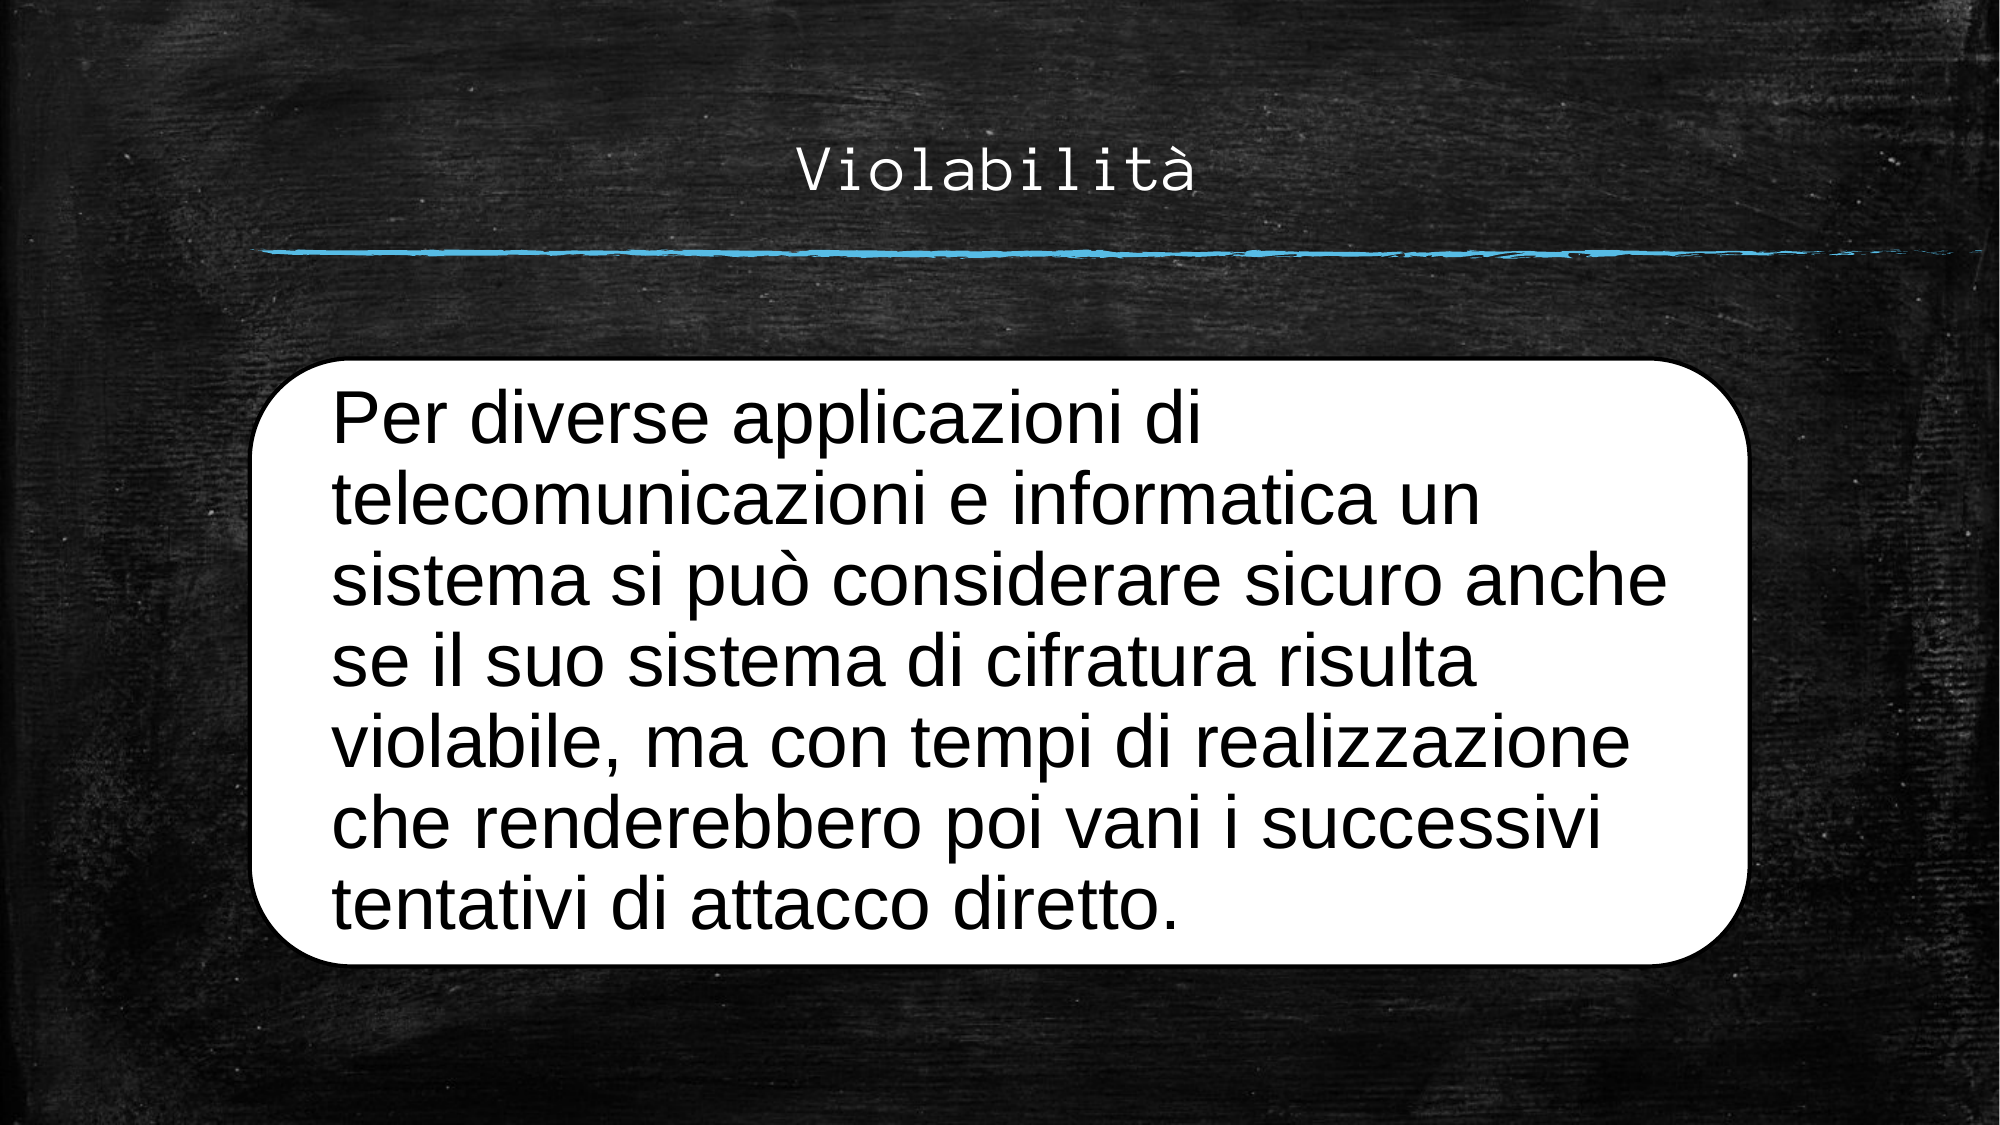

Violabilità
Per diverse applicazioni di telecomunicazioni e informatica un sistema si può considerare sicuro anche se il suo sistema di cifratura risulta violabile, ma con tempi di realizzazione che renderebbero poi vani i successivi tentativi di attacco diretto.